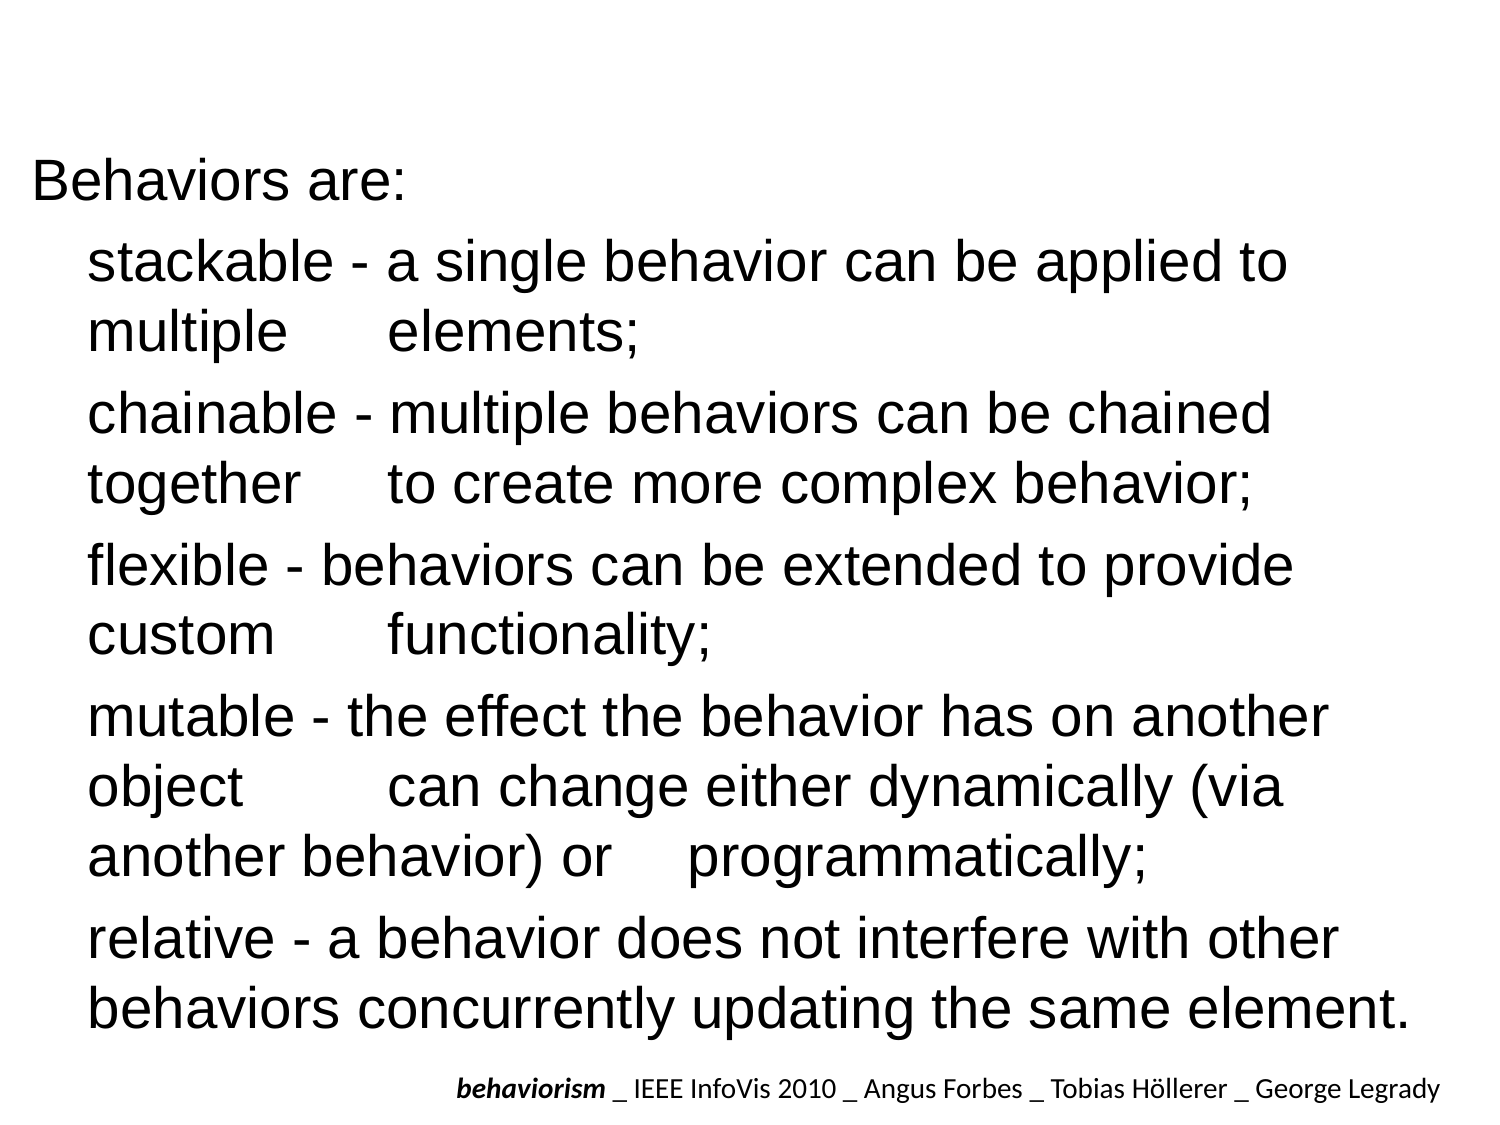

#
Behaviors are:
	stackable - a single behavior can be applied to multiple 	elements;
	chainable - multiple behaviors can be chained together 	to create more complex behavior;
	flexible - behaviors can be extended to provide custom 	functionality;
	mutable - the effect the behavior has on another object 	can change either dynamically (via another behavior) or 	programmatically;
	relative - a behavior does not interfere with other 	behaviors concurrently updating the same element.